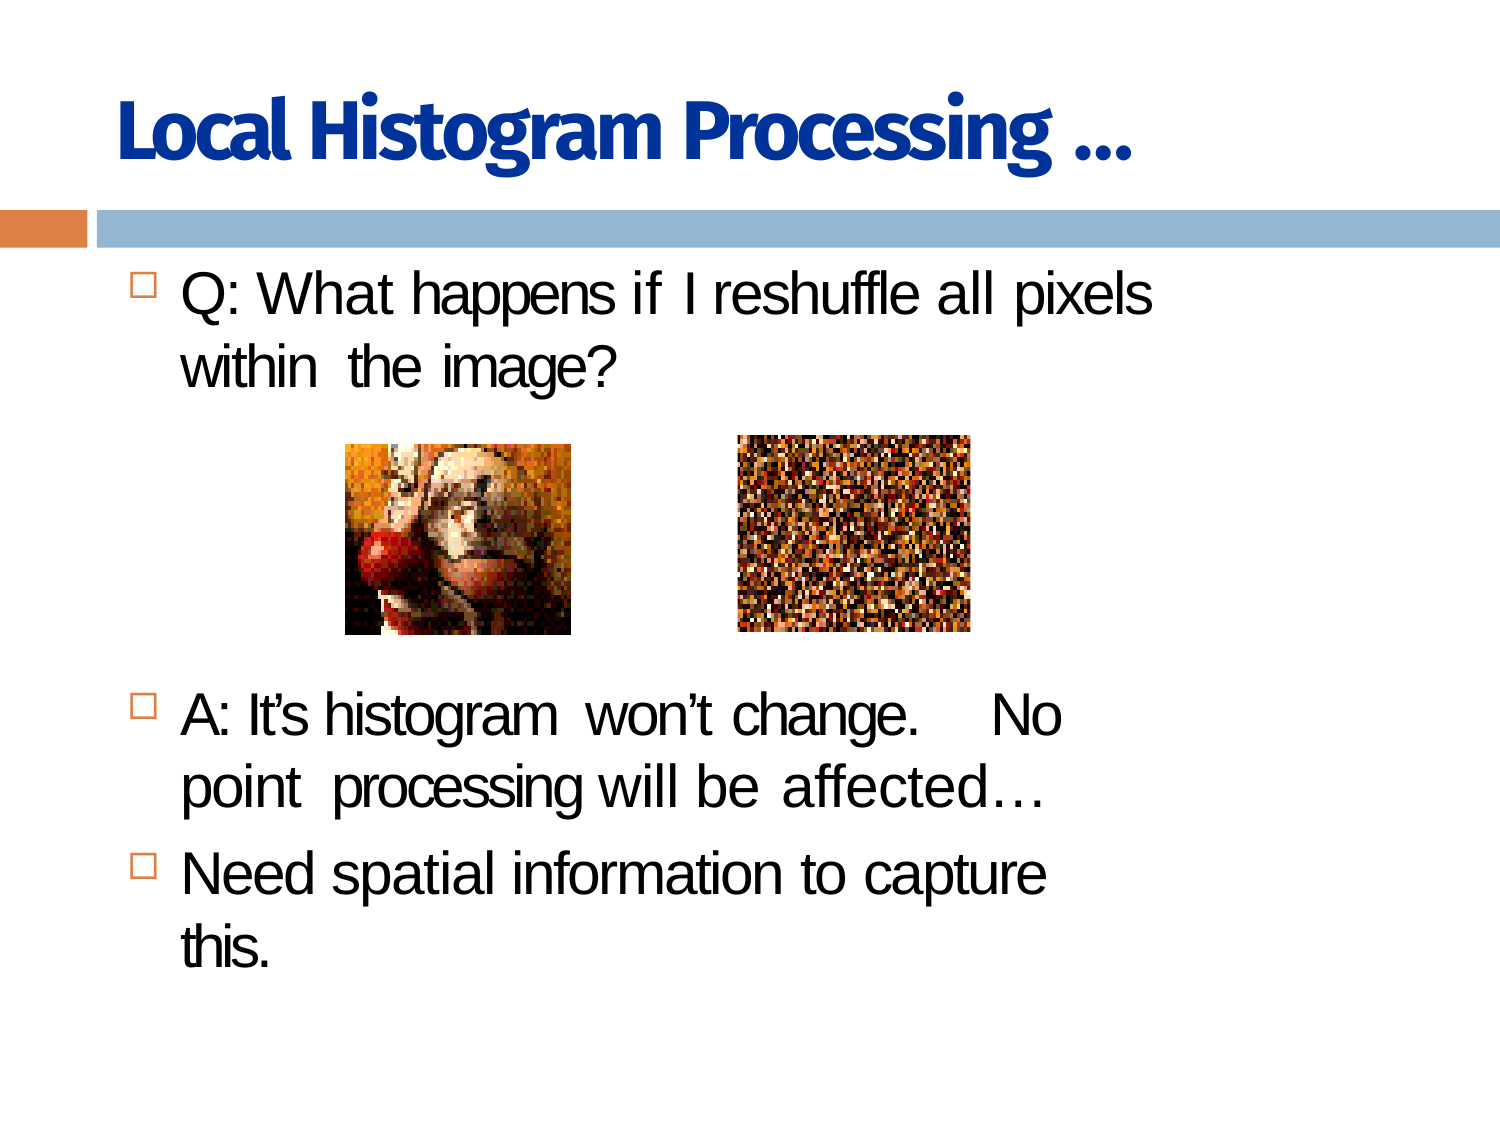

# Local Histogram Processing …
Q: What happens if I reshuffle all pixels within  the image?

A: It’s histogram won’t change.	No point  processing will be affected…
Need spatial information to capture this.